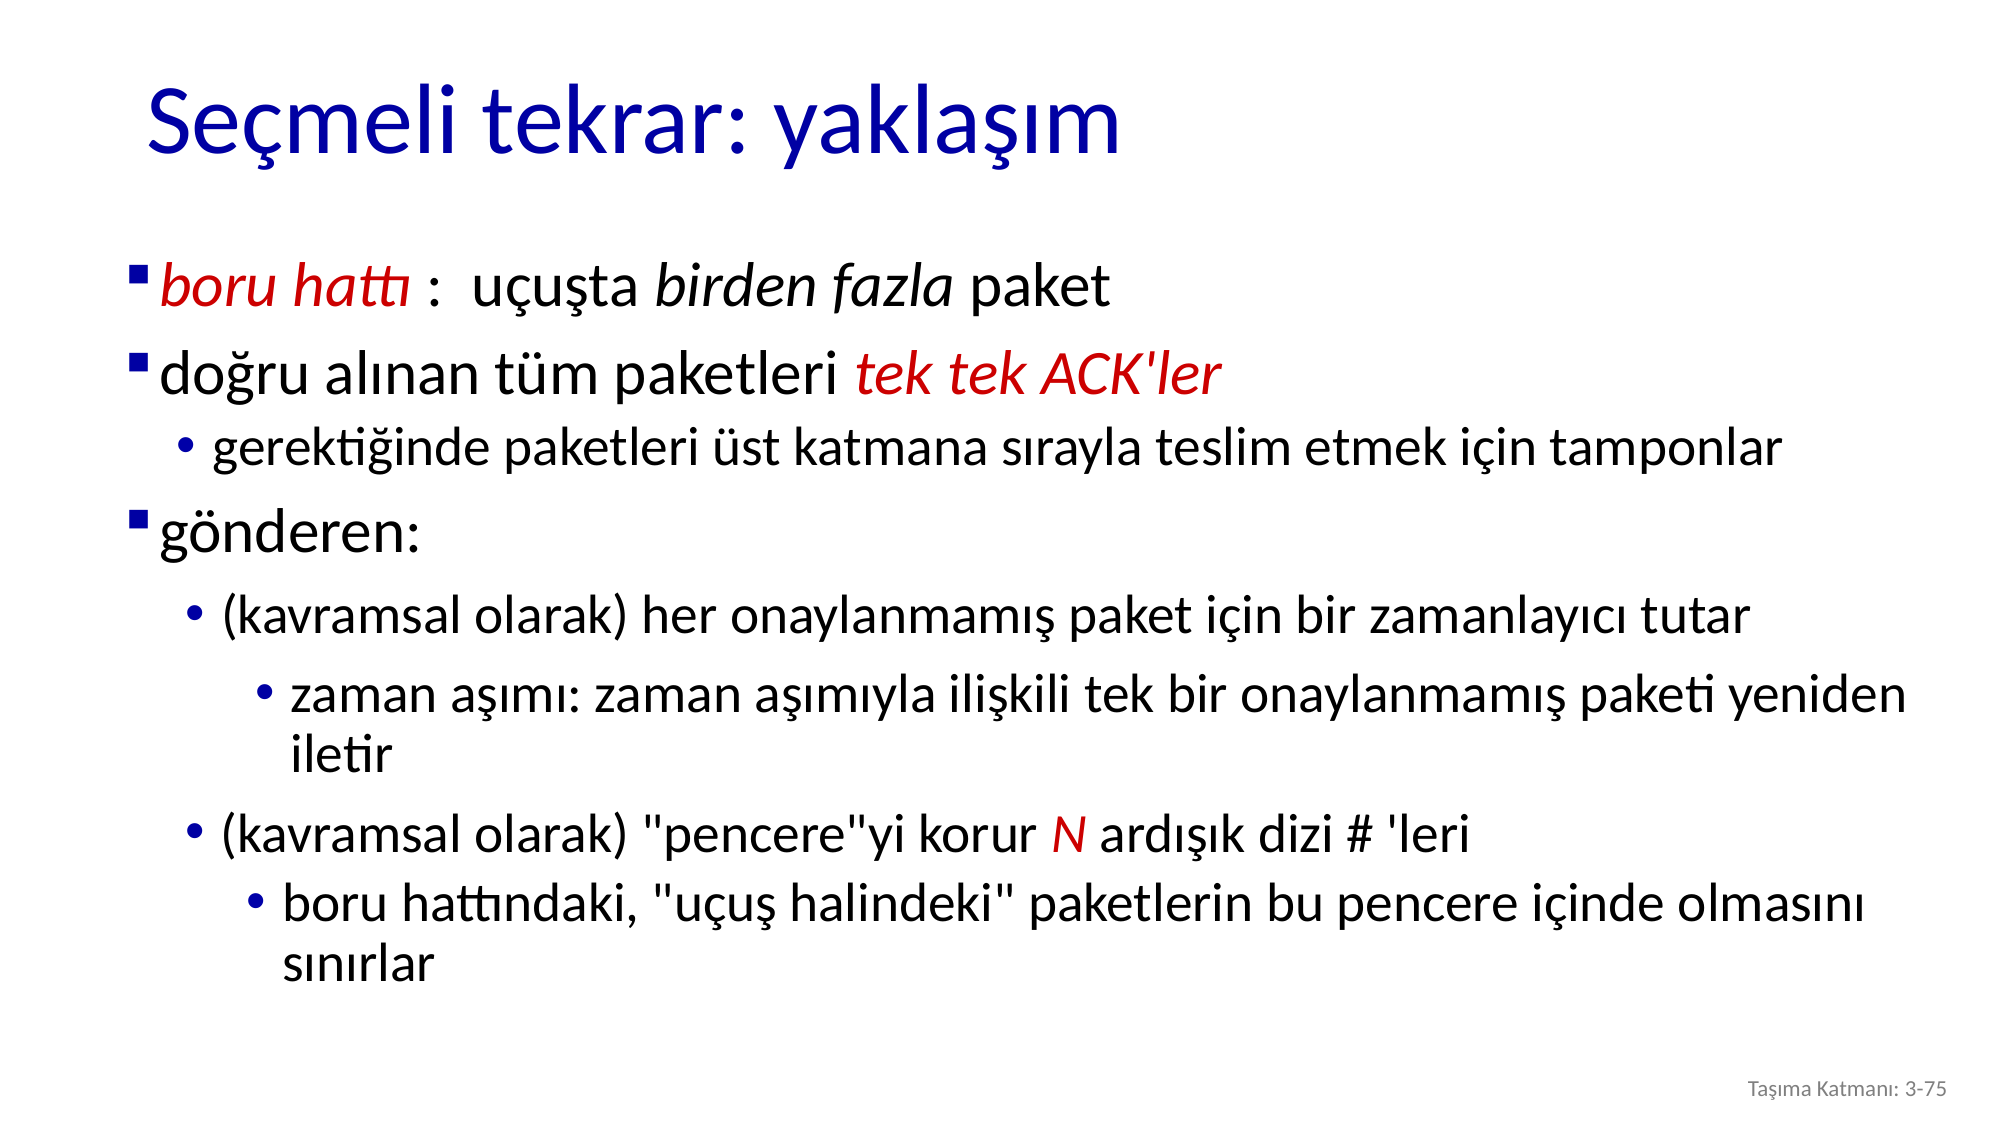

# Seçmeli tekrar: yaklaşım
boru hattı :  uçuşta birden fazla paket
doğru alınan tüm paketleri tek tek ACK'ler
gerektiğinde paketleri üst katmana sırayla teslim etmek için tamponlar
gönderen:
(kavramsal olarak) her onaylanmamış paket için bir zamanlayıcı tutar
zaman aşımı: zaman aşımıyla ilişkili tek bir onaylanmamış paketi yeniden iletir
(kavramsal olarak) "pencere"yi korur N ardışık dizi # 'leri
boru hattındaki, "uçuş halindeki" paketlerin bu pencere içinde olmasını sınırlar
Taşıma Katmanı: 3-75